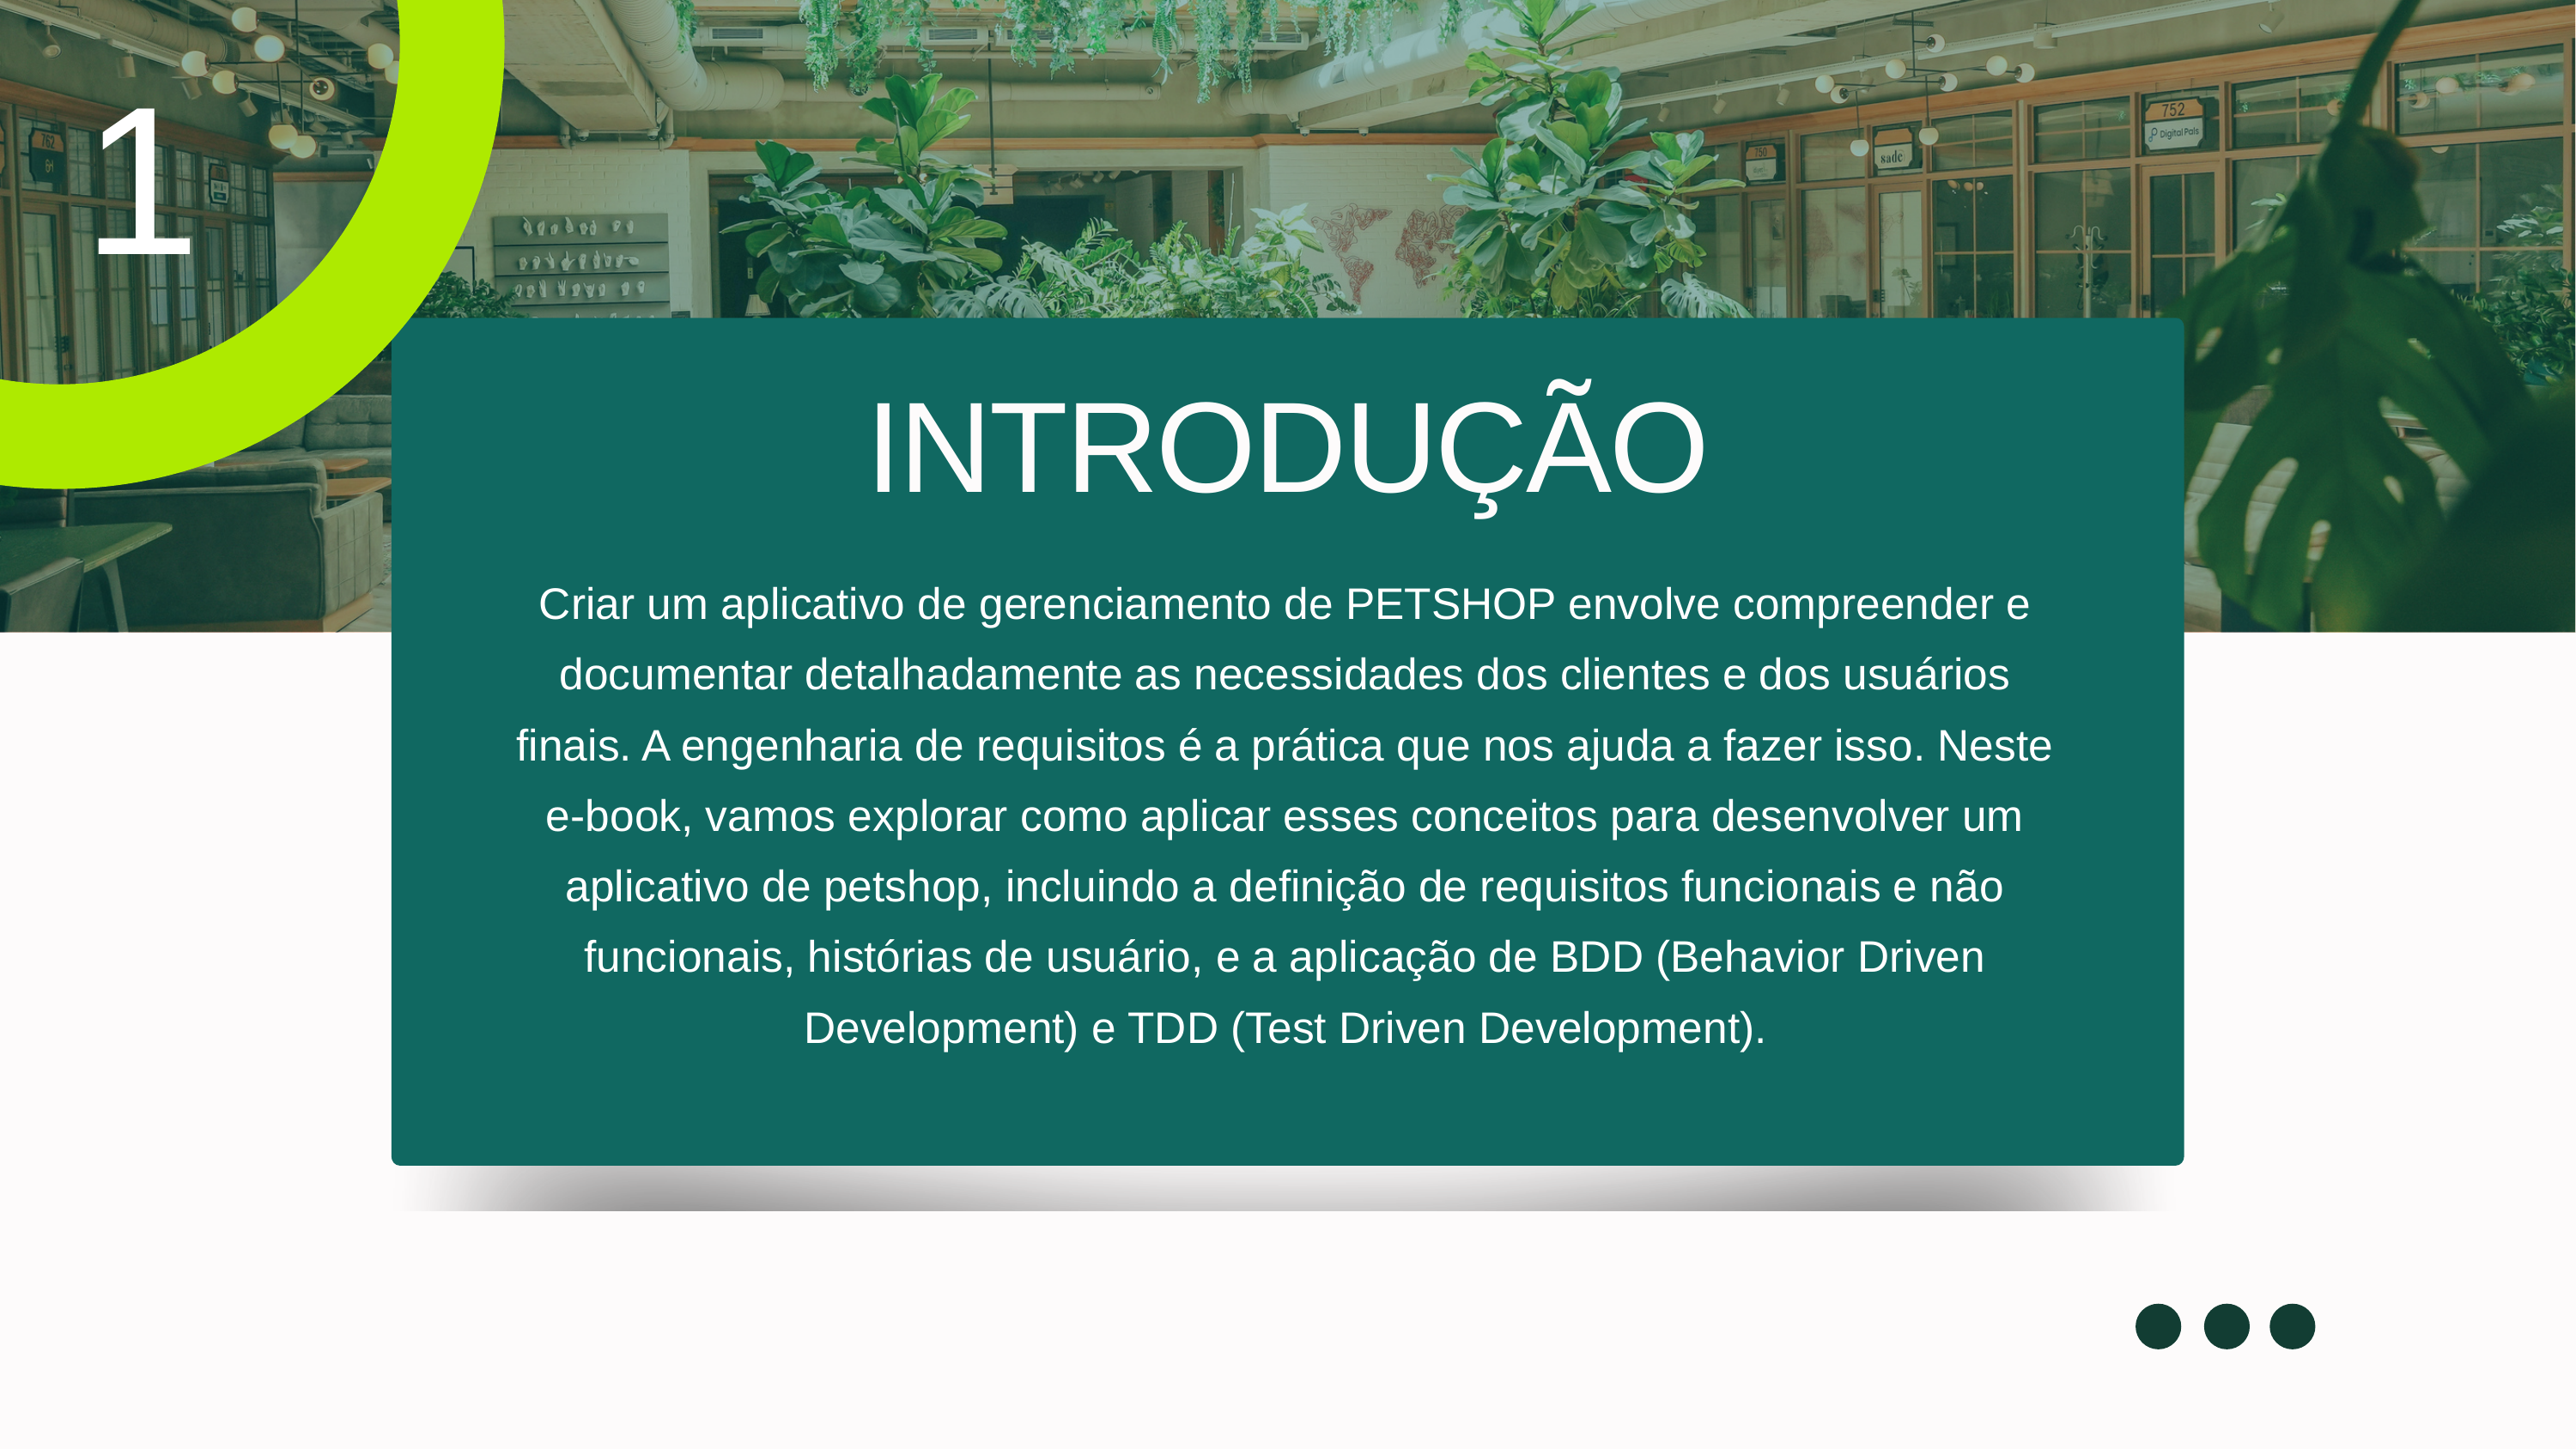

1

INTRODUÇÃO
Criar um aplicativo de gerenciamento de PETSHOP envolve compreender e documentar detalhadamente as necessidades dos clientes e dos usuários finais. A engenharia de requisitos é a prática que nos ajuda a fazer isso. Neste e-book, vamos explorar como aplicar esses conceitos para desenvolver um aplicativo de petshop, incluindo a definição de requisitos funcionais e não funcionais, histórias de usuário, e a aplicação de BDD (Behavior Driven Development) e TDD (Test Driven Development).